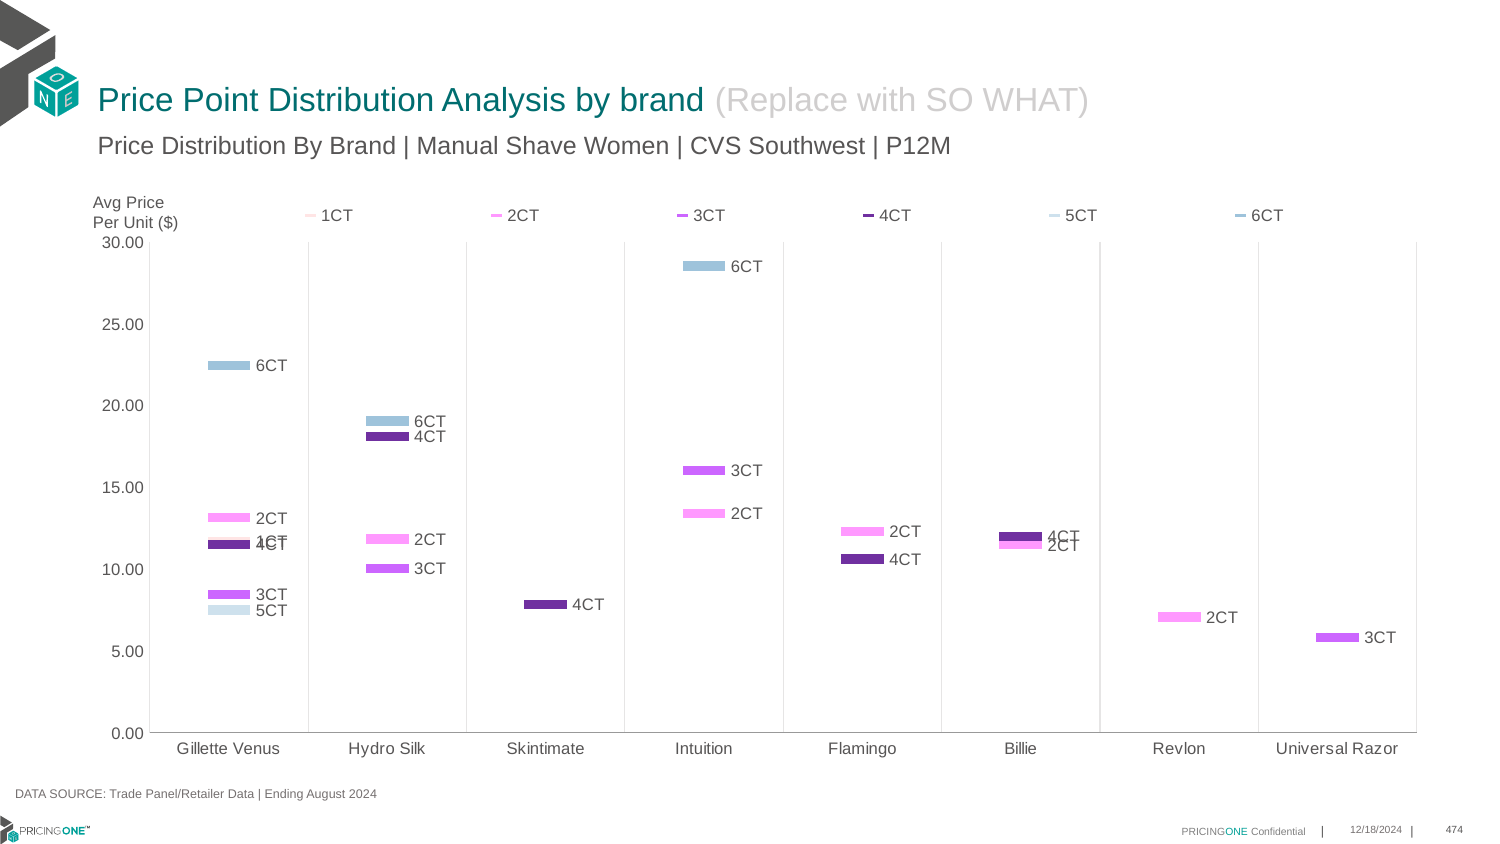

# Price Point Distribution Analysis by brand (Replace with SO WHAT)
Price Distribution By Brand | Manual Shave Women | CVS Southwest | P12M

### Chart

| Category | 1CT | 2CT | 3CT | 4CT | 5CT | 6CT |
|---|---|---|---|---|---|---|
| Gillette Venus | 11.702576981873772 | 13.13408451819874 | 8.468629215862762 | 11.523892273422613 | 7.50721300859805 | 22.44151255450308 |
| Hydro Silk | None | 11.838520258367586 | 10.04584808727511 | 18.12173774665818 | None | 19.047293092719354 |
| Skintimate | None | None | None | 7.840813852632899 | None | None |
| Intuition | None | 13.390850530836216 | 16.03962565894687 | None | None | 28.520692974013475 |
| Flamingo | None | 12.30262145385523 | None | 10.61508078994614 | None | None |
| Billie | None | 11.493926785188922 | None | 12.012946058091286 | None | None |
| Revlon | None | 7.062618914381646 | None | None | None | None |
| Universal Razor | None | None | 5.828819178780924 | None | None | None |
Avg Price
Per Unit ($)
DATA SOURCE: Trade Panel/Retailer Data | Ending August 2024
12/18/2024
474